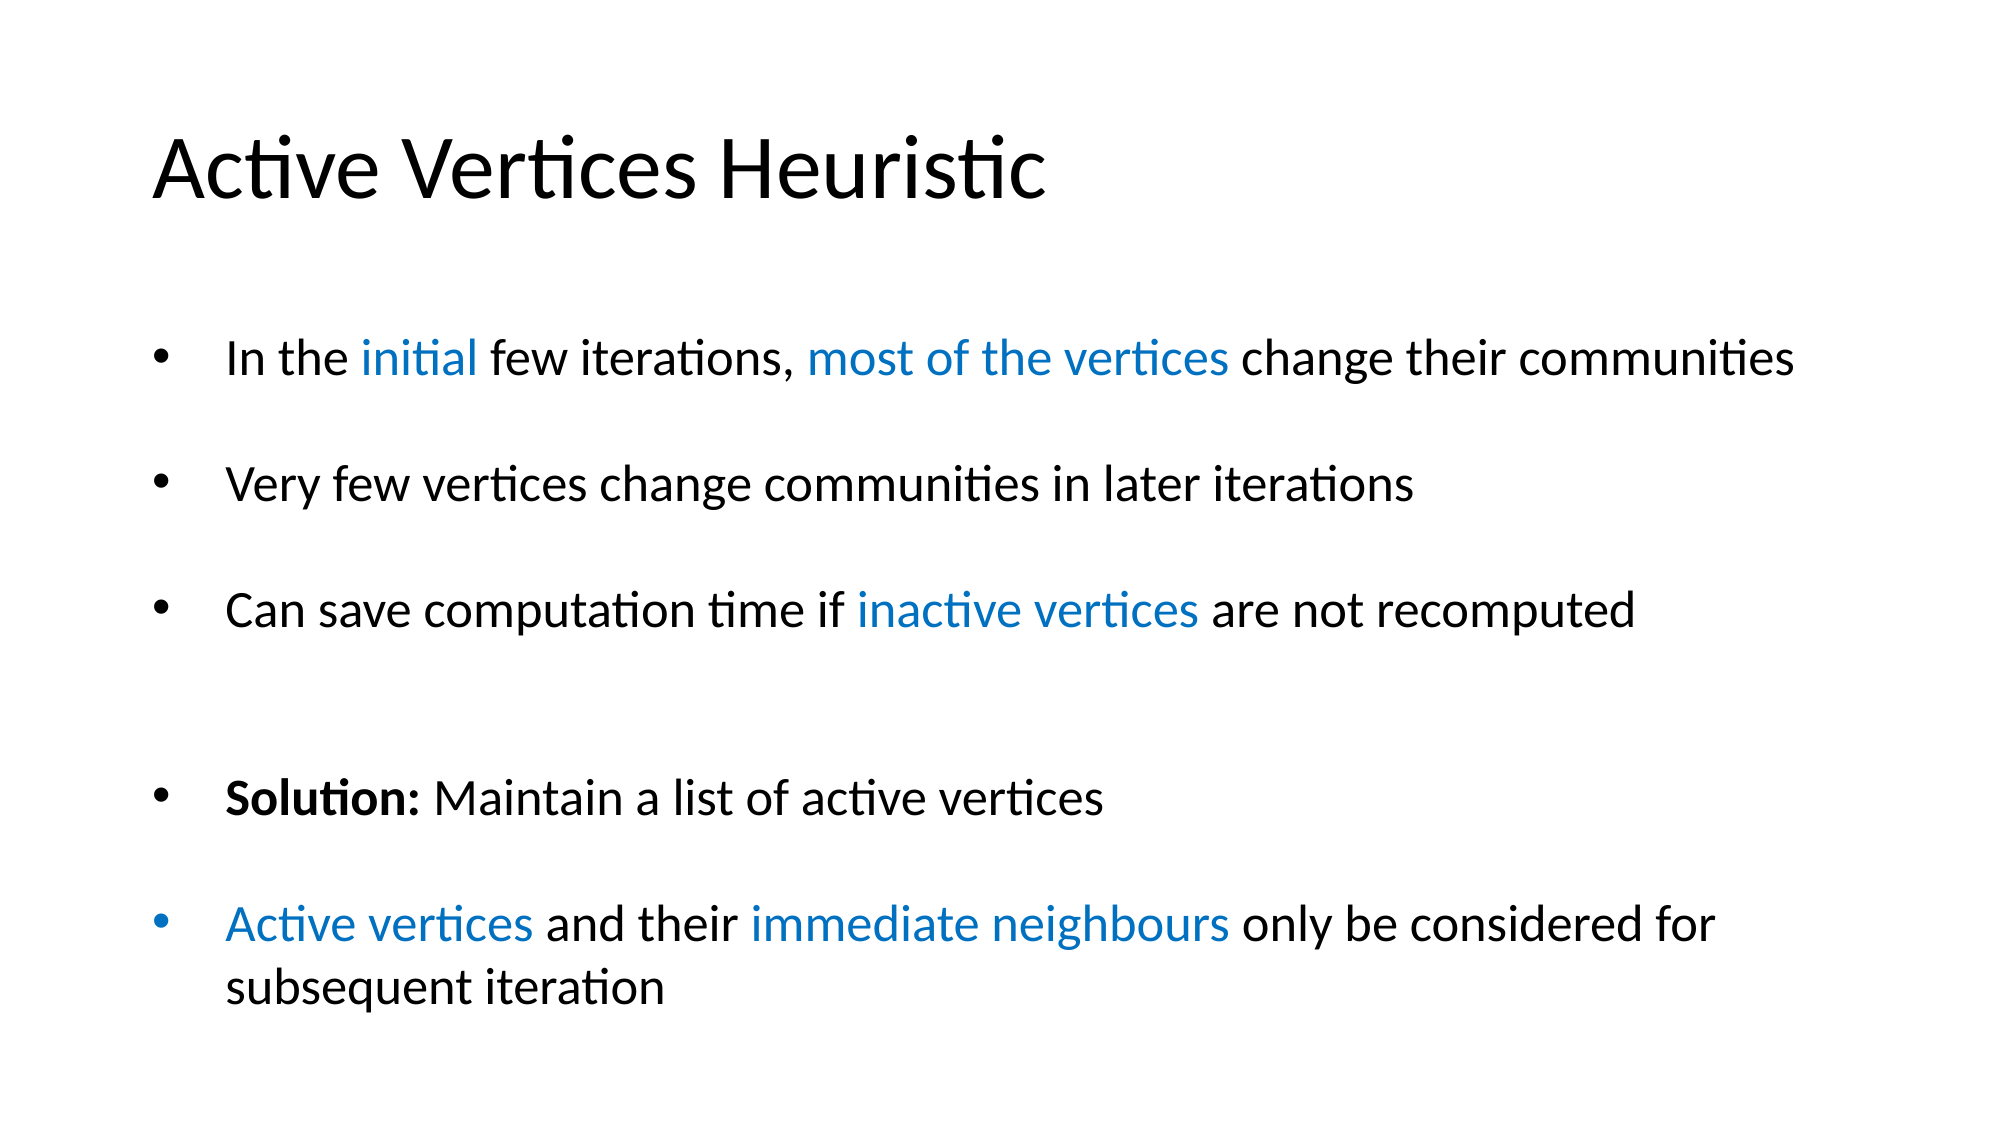

# Active Vertices Heuristic
In the initial few iterations, most of the vertices change their communities

Very few vertices change communities in later iterations

Can save computation time if inactive vertices are not recomputed

Solution: Maintain a list of active vertices

Active vertices and their immediate neighbours only be considered for subsequent iteration